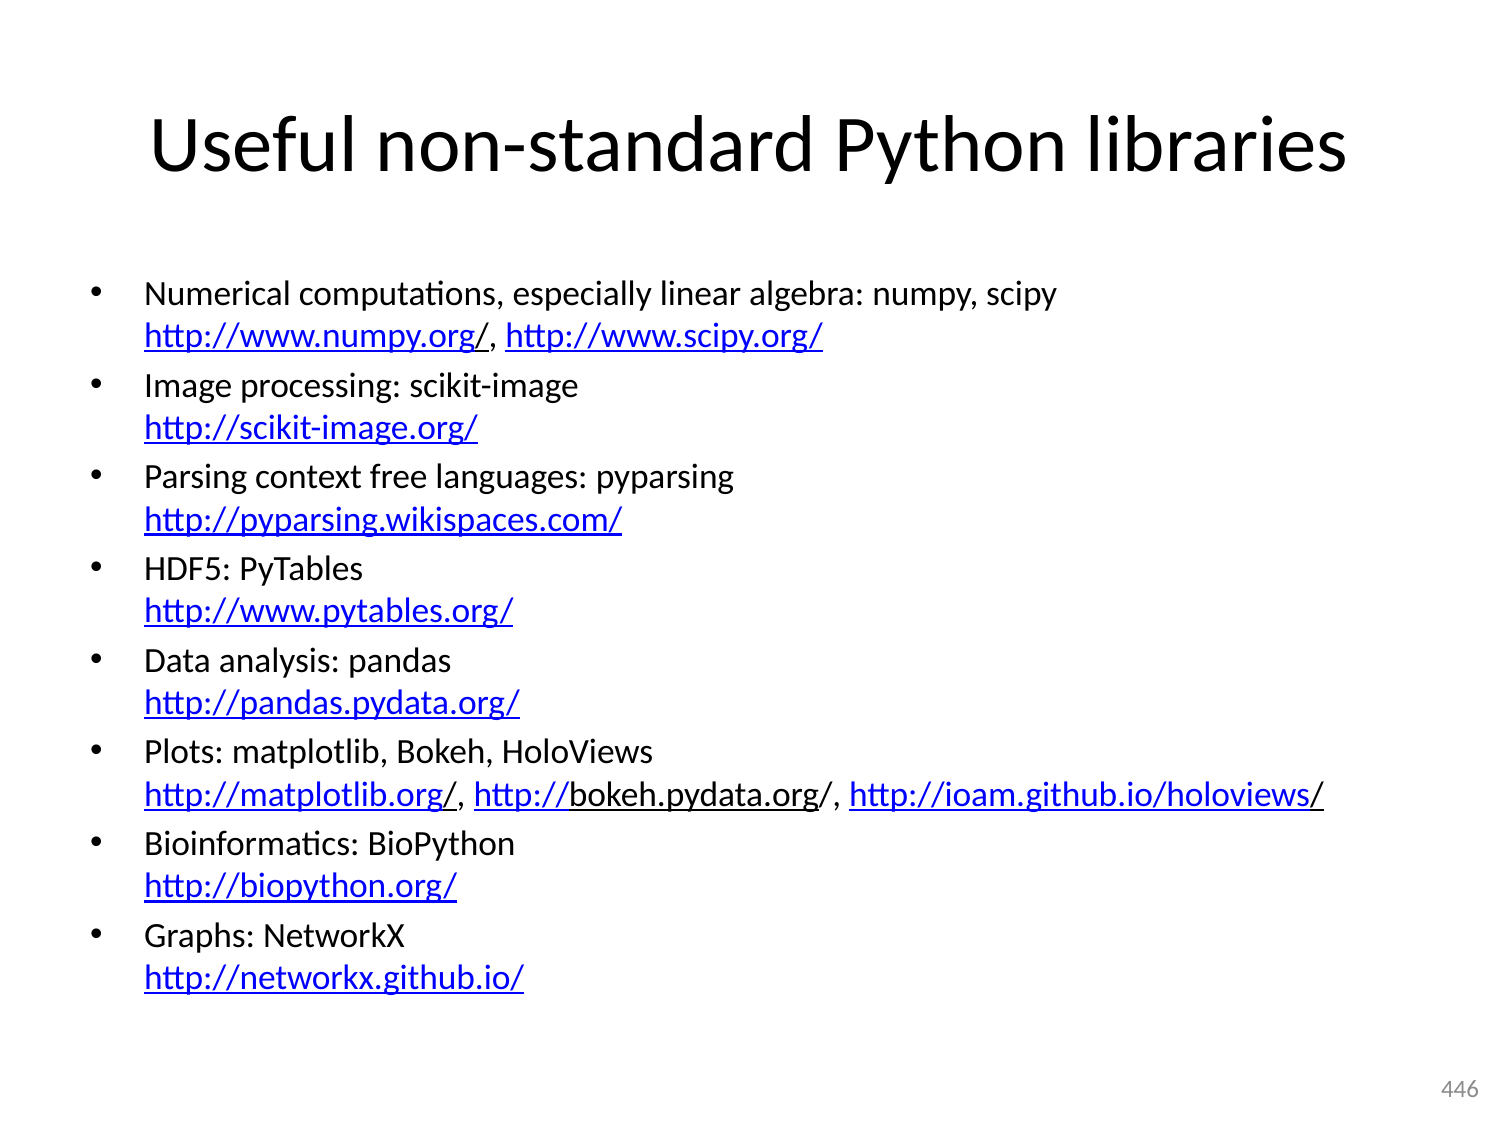

# Useful non-standard Python libraries
Numerical computations, especially linear algebra: numpy, scipy
http://www.numpy.org/, http://www.scipy.org/
Image processing: scikit-image
http://scikit-image.org/
Parsing context free languages: pyparsing
http://pyparsing.wikispaces.com/
HDF5: PyTables
http://www.pytables.org/
Data analysis: pandas
http://pandas.pydata.org/
Plots: matplotlib, Bokeh, HoloViews
http://matplotlib.org/, http://bokeh.pydata.org/, http://ioam.github.io/holoviews/
Bioinformatics: BioPython
http://biopython.org/
Graphs: NetworkX
http://networkx.github.io/
446